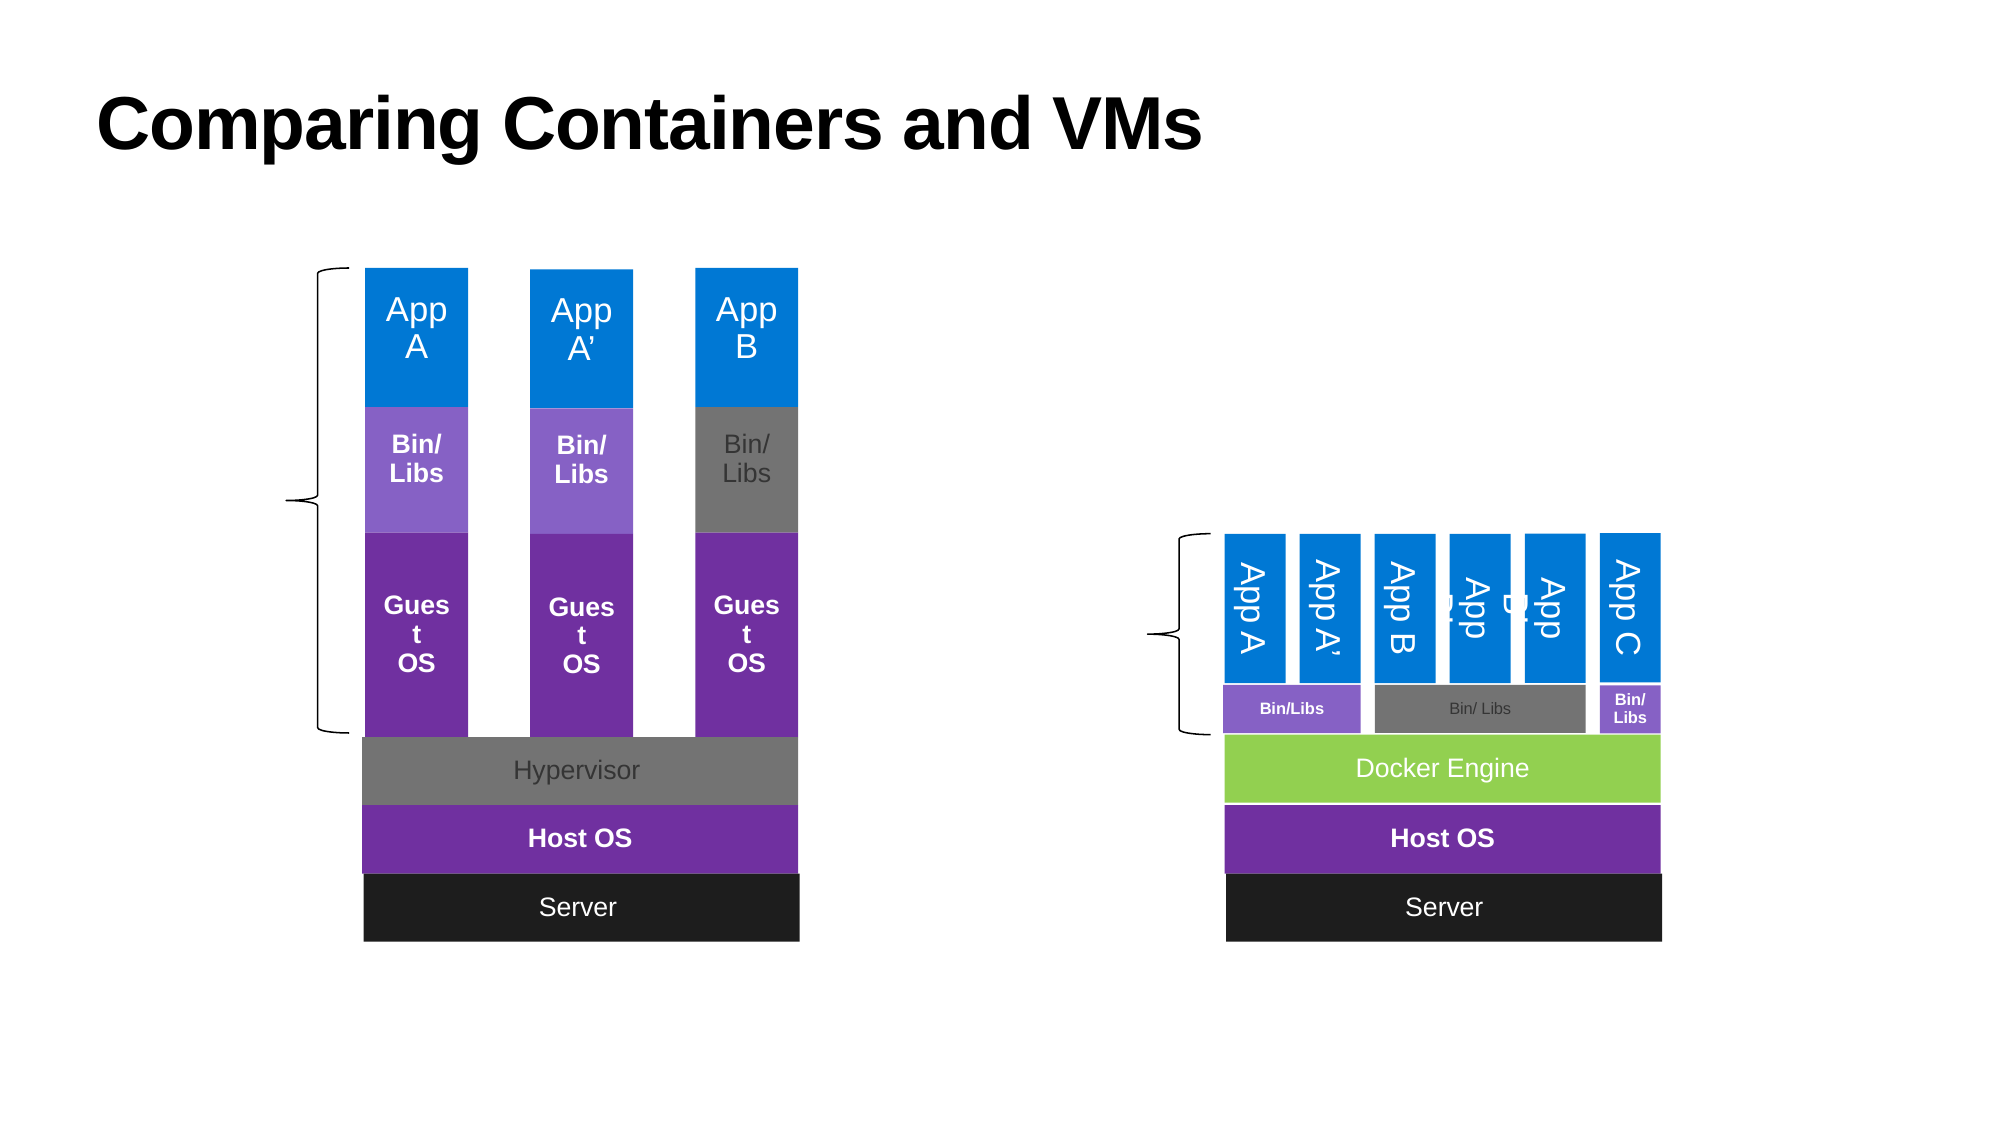

# Comparing Containers and VMs
Containers are separate but share OS and, where appropriate, binaries/libraries
App
B

App
A
App
A’
Bin/ Libs
Bin/ Libs
Bin/ Libs
VM
Guest
OS
Guest
OS
App C
App B’

App A
App A’
App B
App B’
Guest
OS
Container
Bin/Libs
Bin/ Libs
Bin/Libs
Docker Engine
Hypervisor
Host OS
Host OS
Server
Server